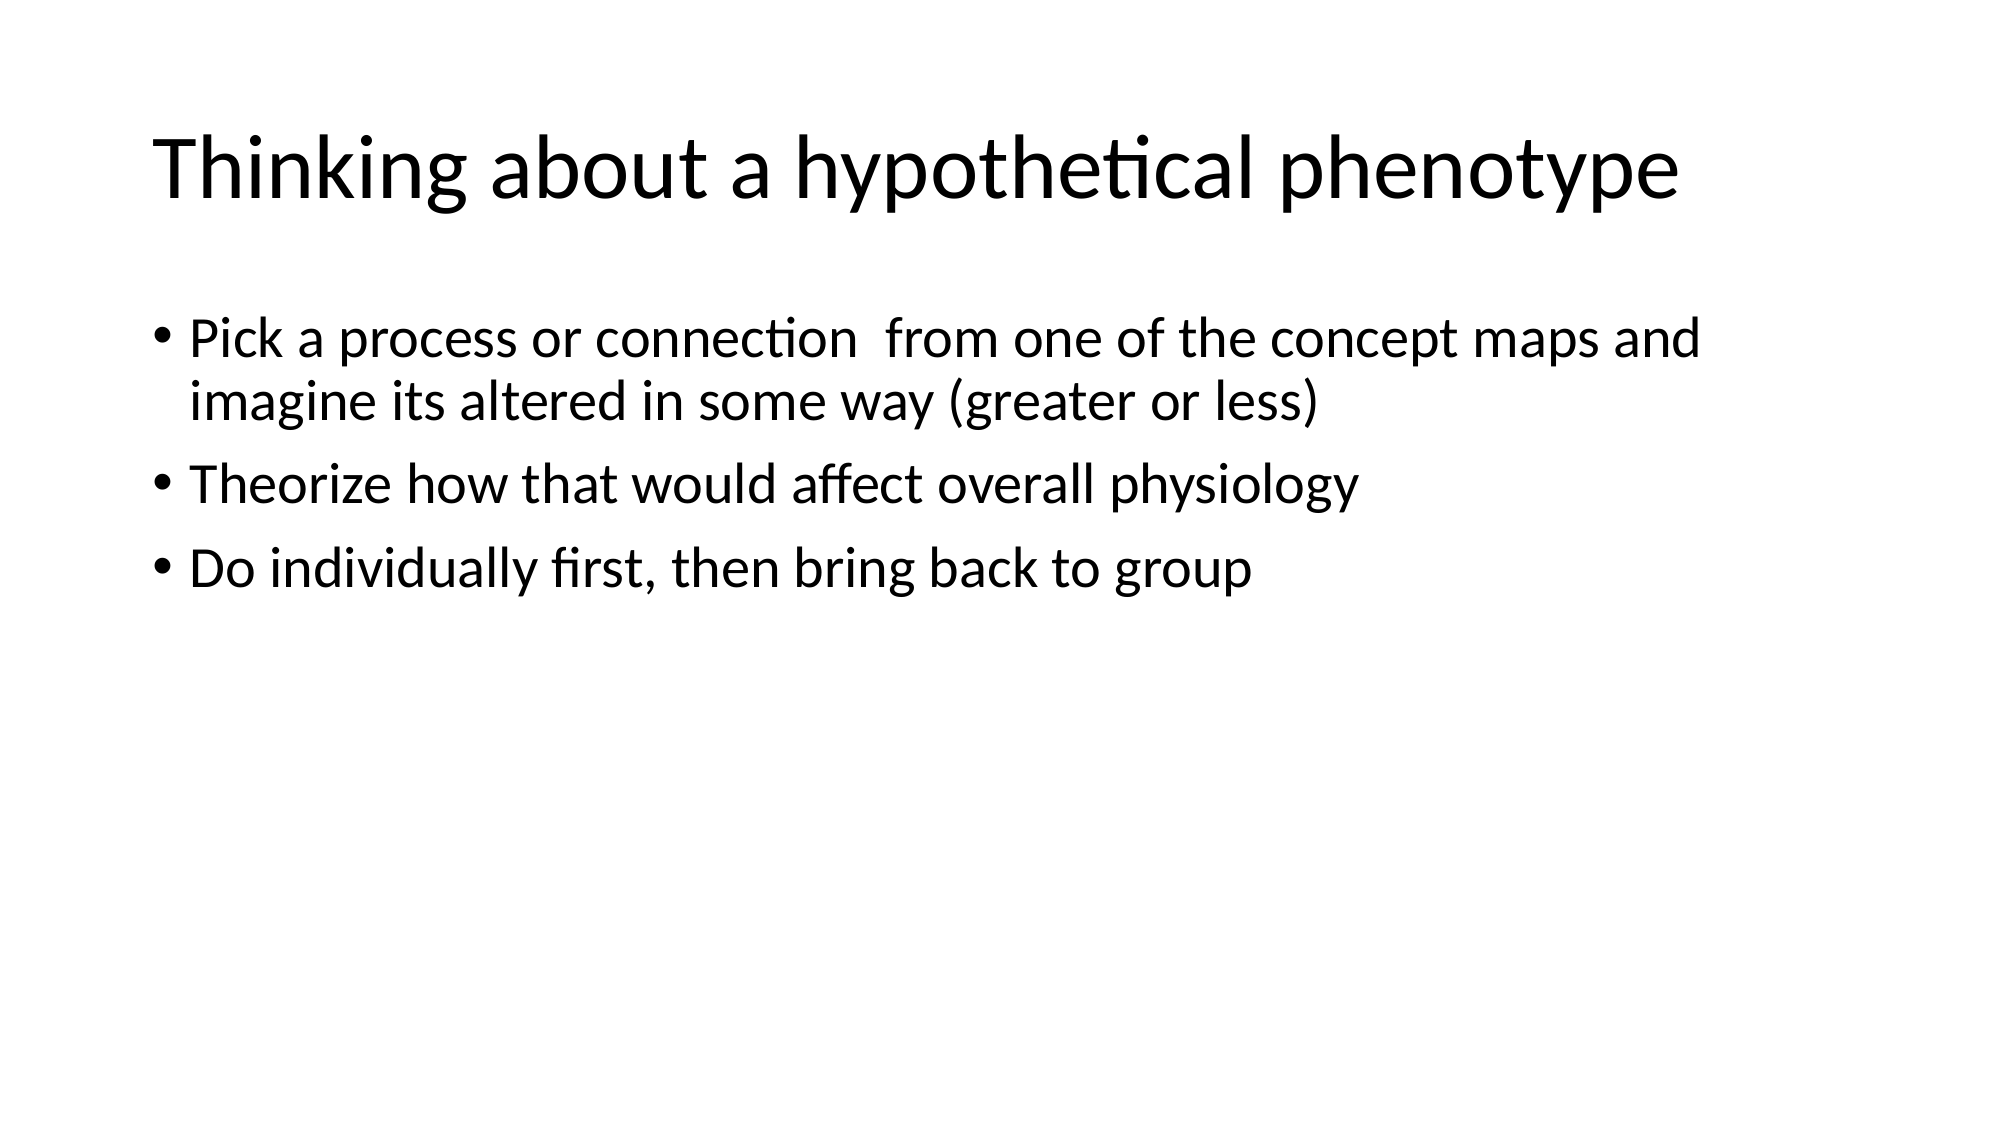

# Thinking about a hypothetical phenotype
Pick a process or connection  from one of the concept maps and imagine its altered in some way (greater or less)
Theorize how that would affect overall physiology
Do individually first, then bring back to group